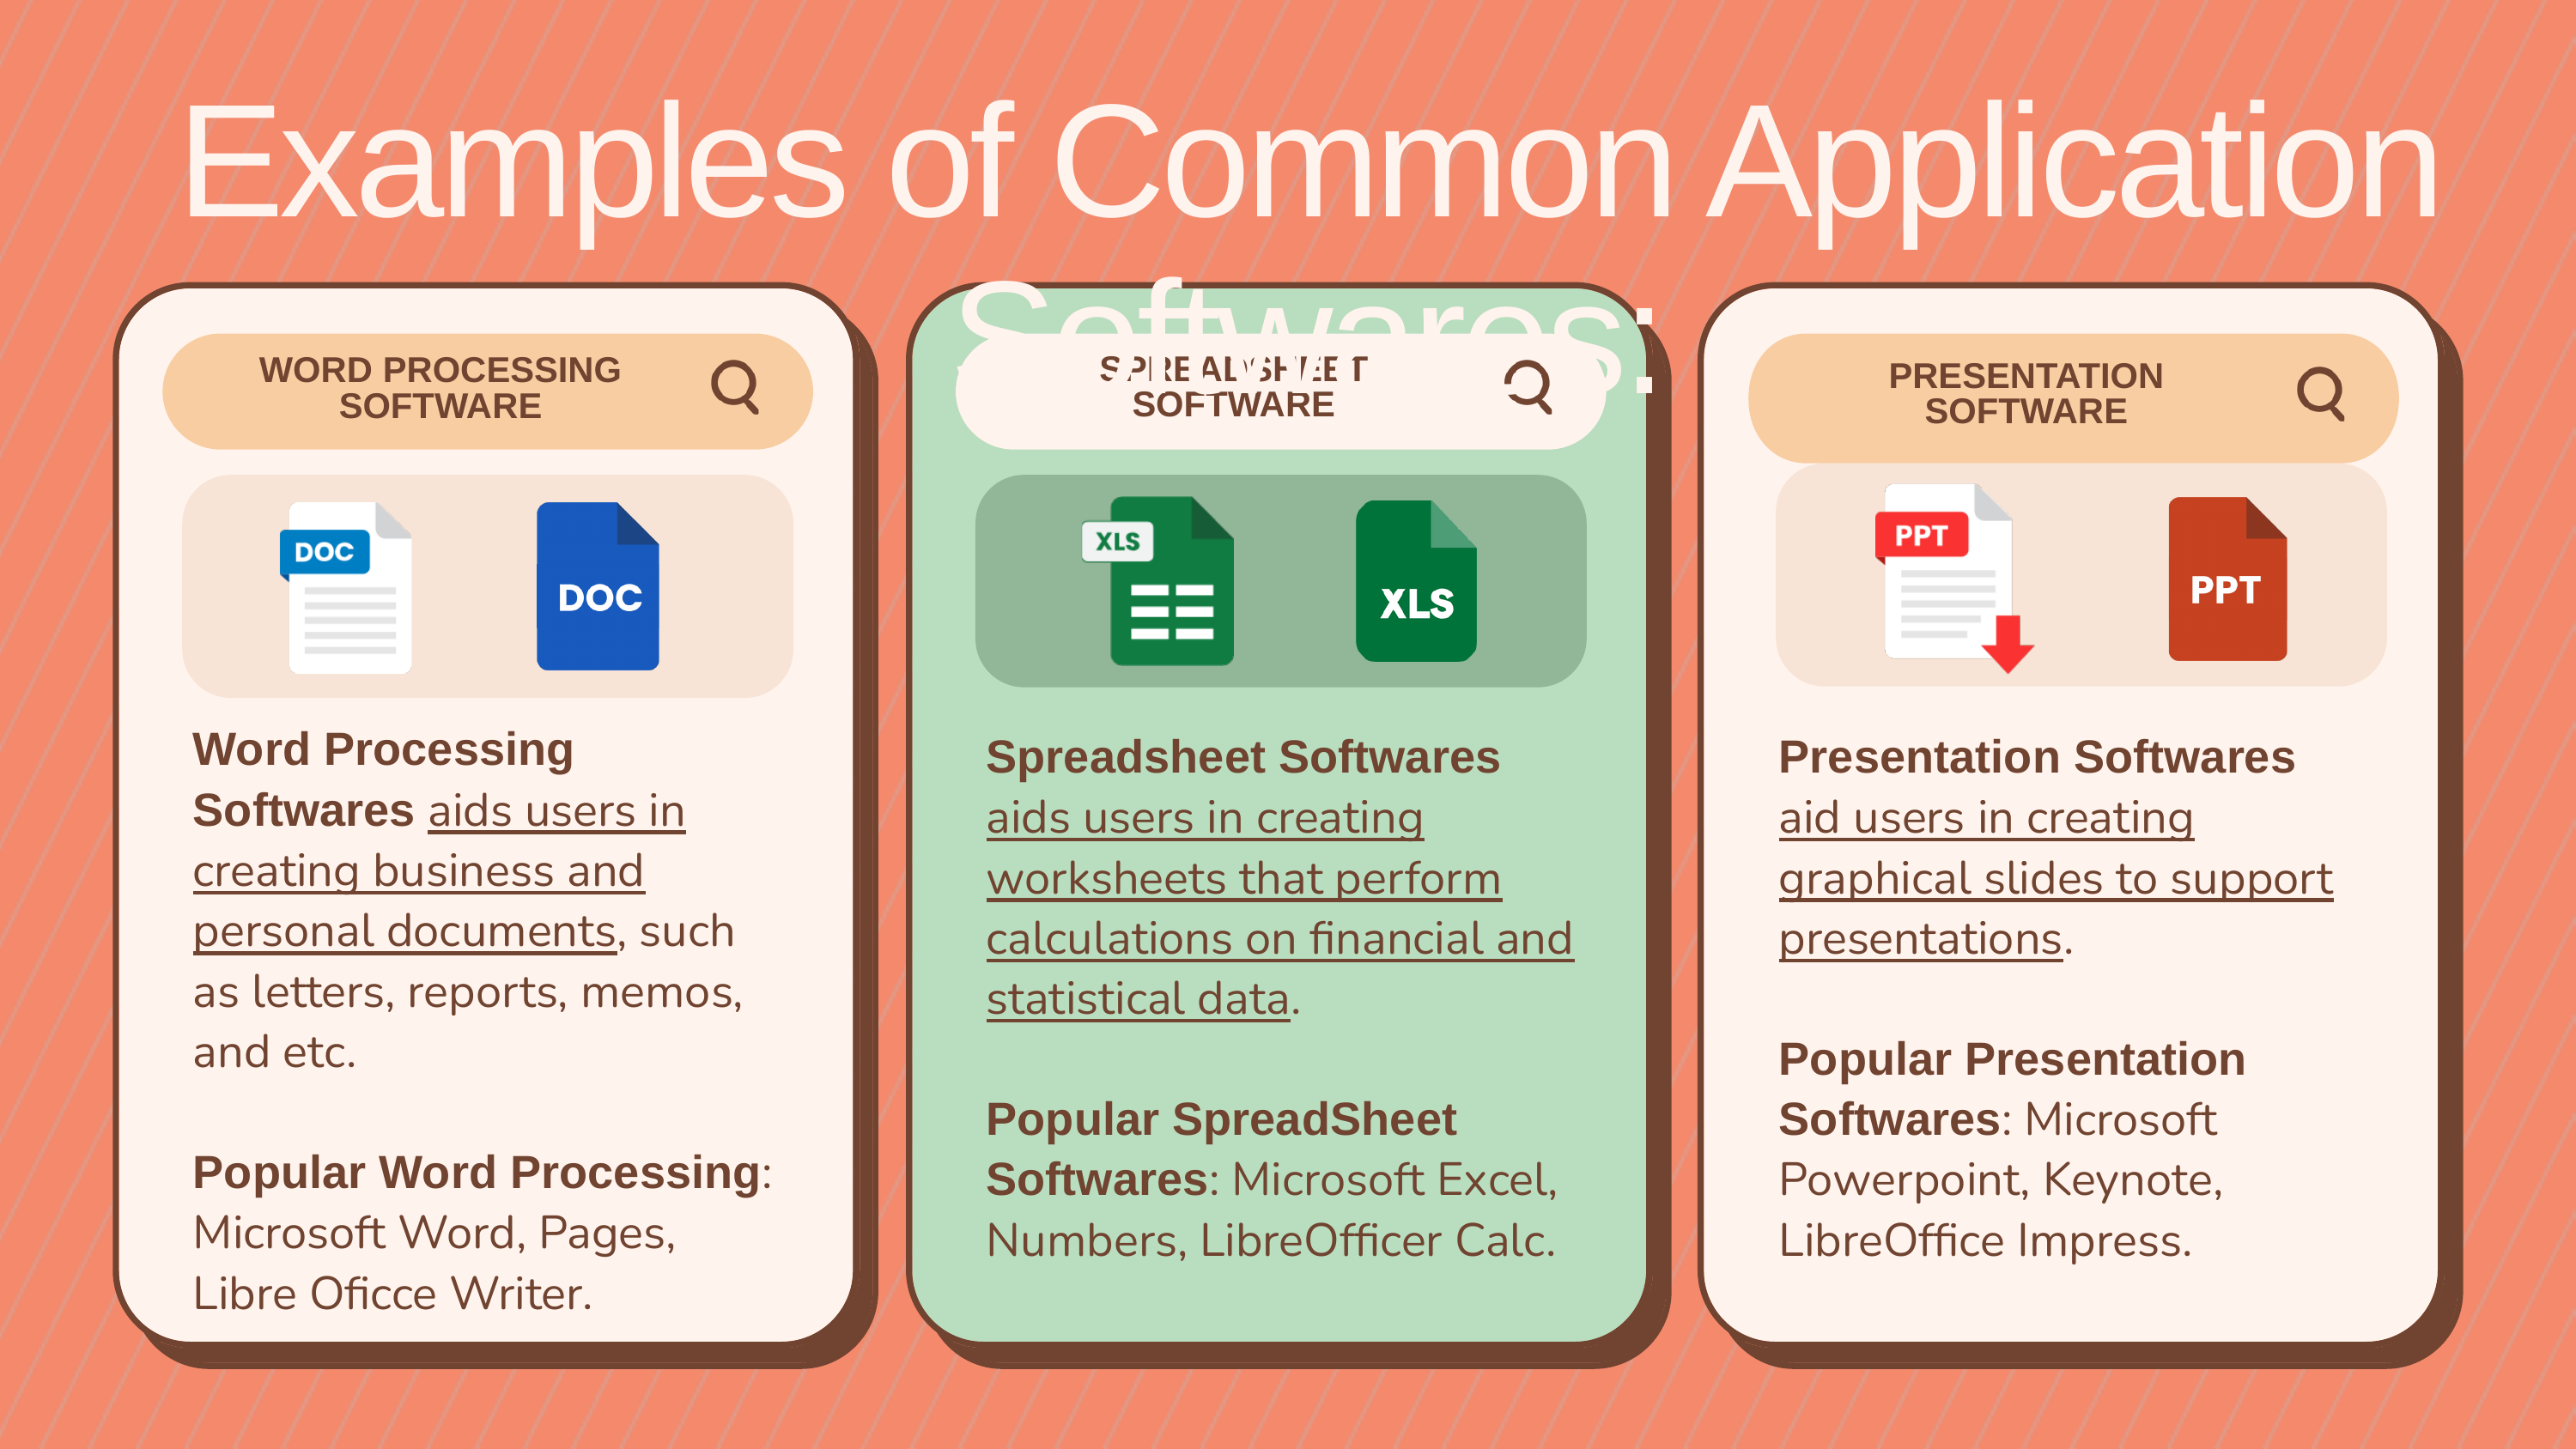

Examples of Common Application Softwares:

SPREADSHEET SOFTWARE

PRESENTATION SOFTWARE

WORD PROCESSING SOFTWARE

Word Processing Softwares aids users in creating business and personal documents, such as letters, reports, memos, and etc.

Popular Word Processing: Microsoft Word, Pages, Libre Oficce Writer.
Spreadsheet Softwares aids users in creating worksheets that perform calculations on financial and statistical data.

Popular SpreadSheet Softwares: Microsoft Excel, Numbers, LibreOfficer Calc.
Presentation Softwares aid users in creating graphical slides to support presentations.

Popular Presentation Softwares: Microsoft Powerpoint, Keynote, LibreOffice Impress.